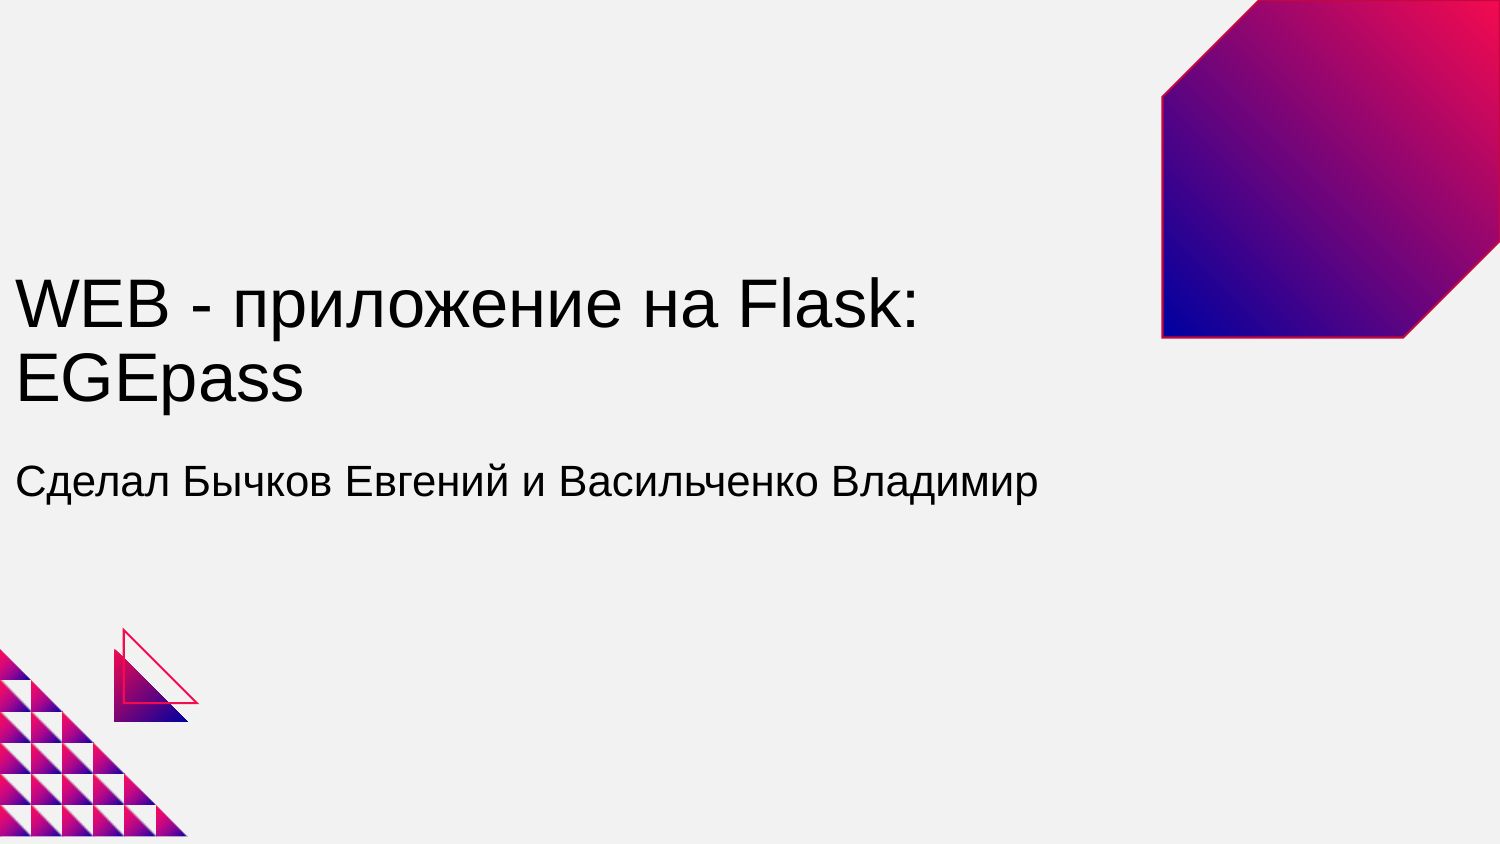

WEB - приложение на Flask:
EGEpass
Сделал Бычков Евгений и Васильченко Владимир